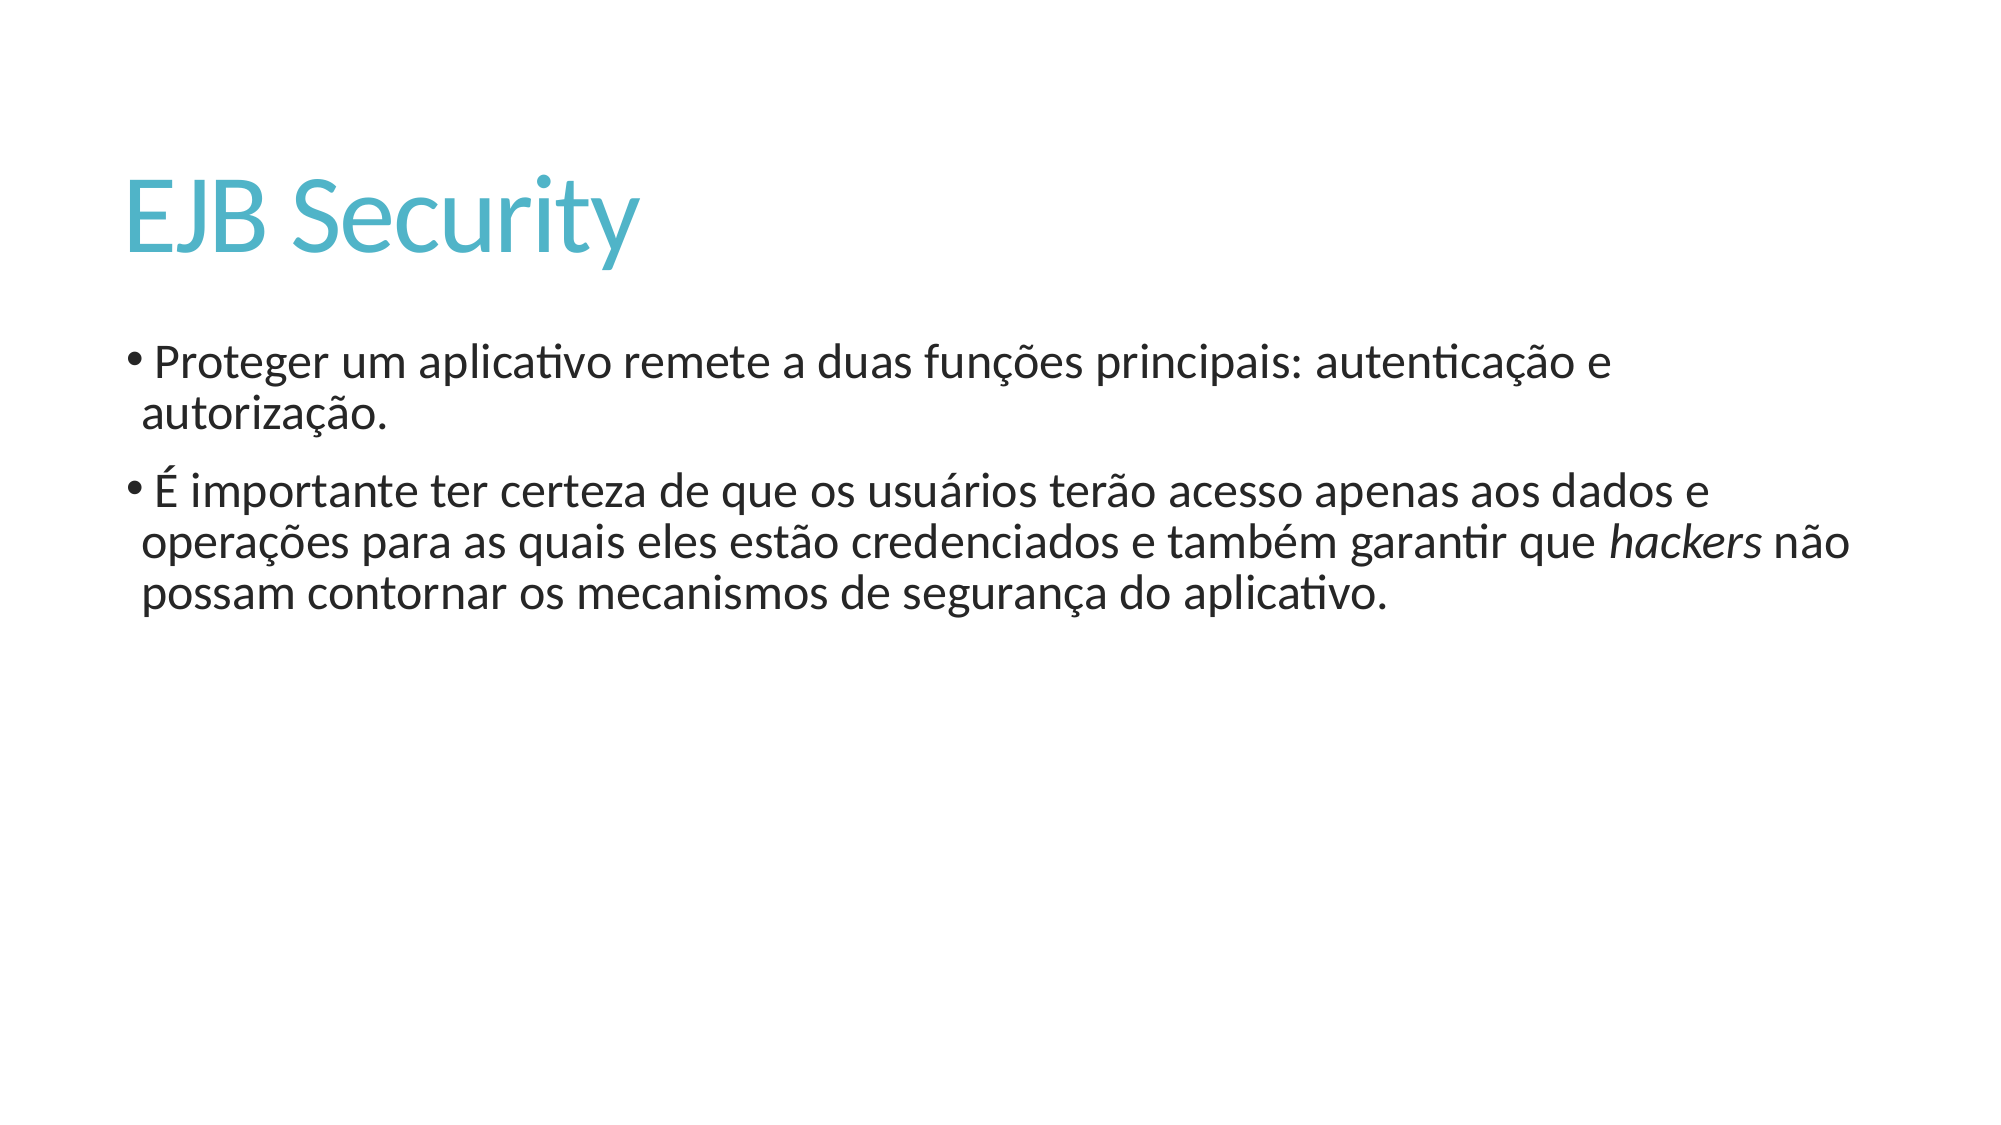

# EJB Security
 Proteger um aplicativo remete a duas funções principais: autenticação e autorização.
 É importante ter certeza de que os usuários terão acesso apenas aos dados e operações para as quais eles estão credenciados e também garantir que hackers não possam contornar os mecanismos de segurança do aplicativo.